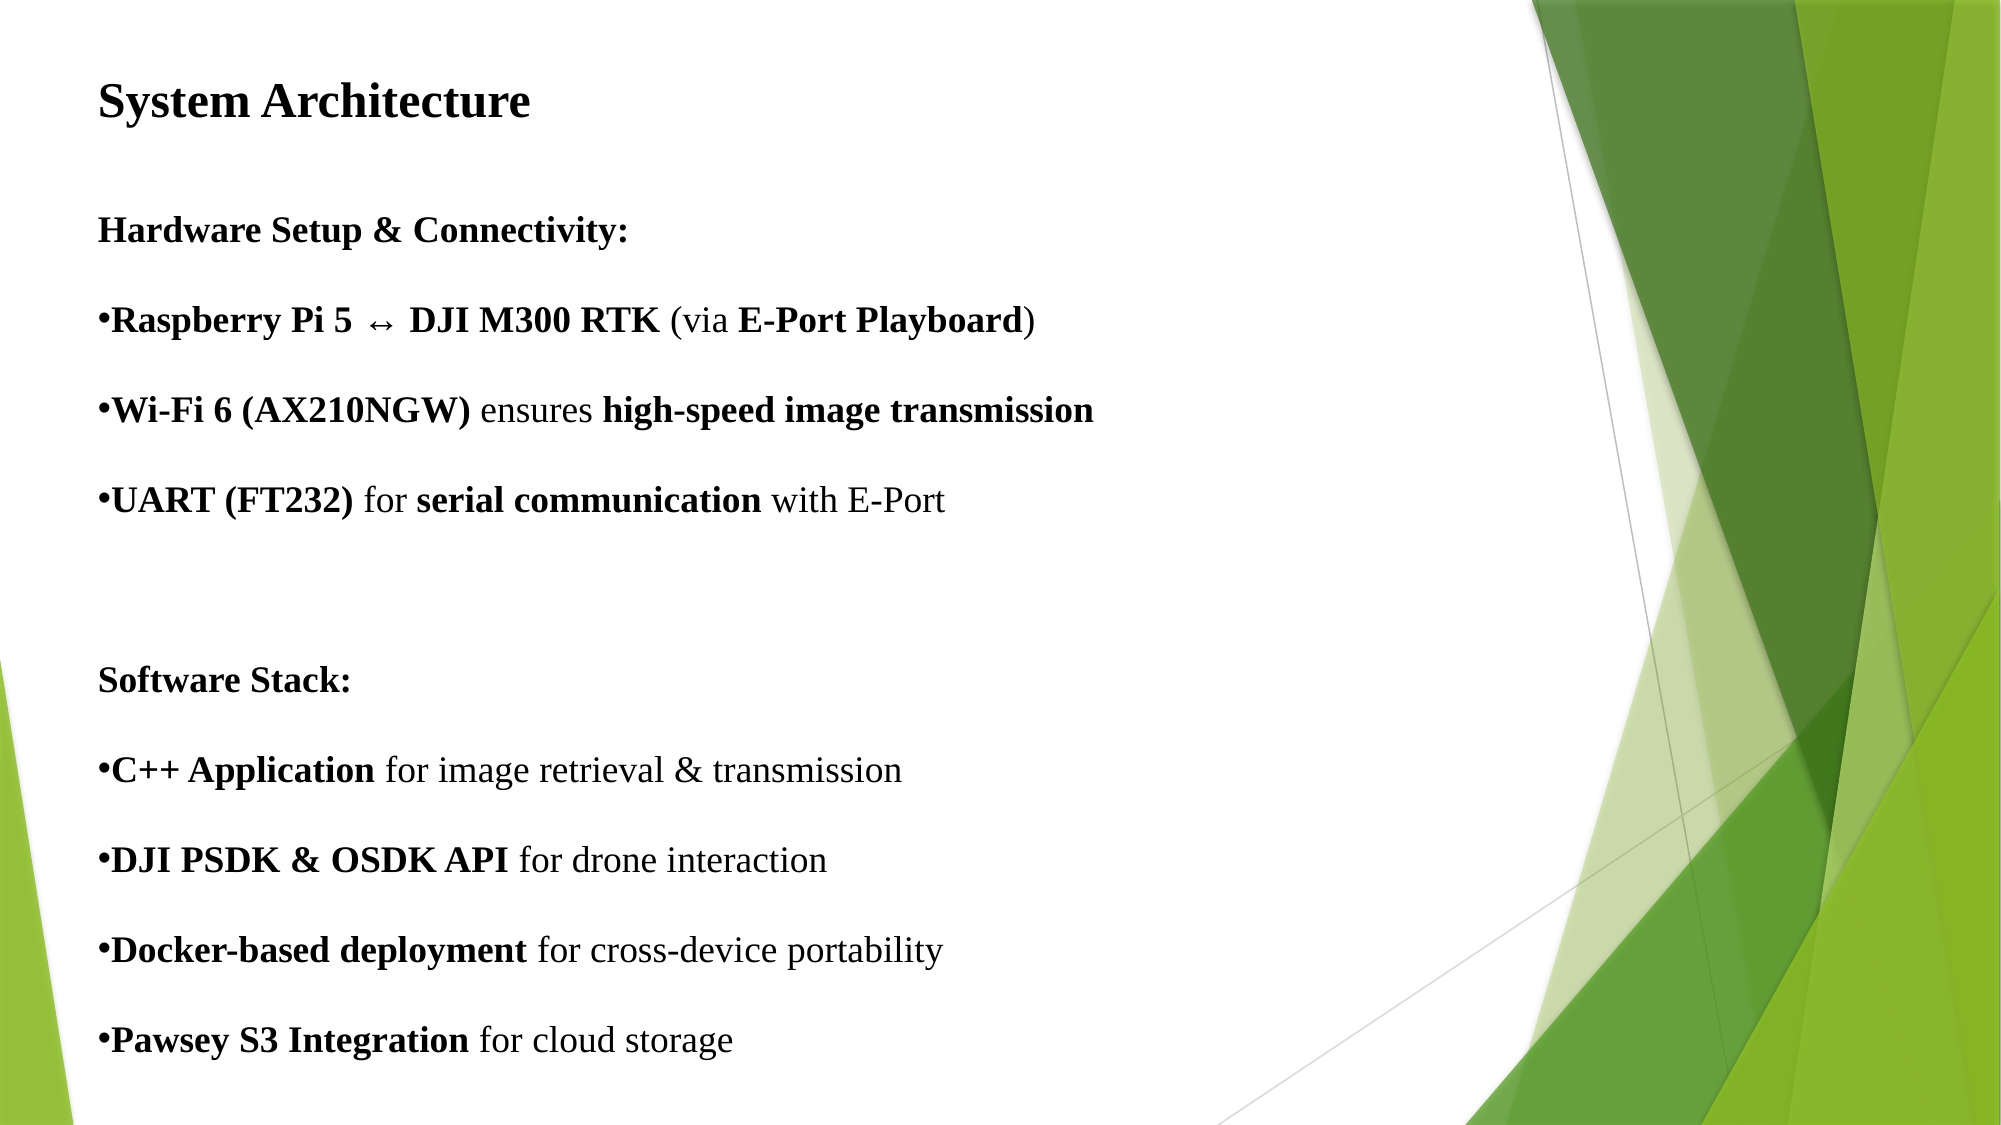

System Architecture
Hardware Setup & Connectivity:
Raspberry Pi 5 ↔ DJI M300 RTK (via E-Port Playboard)
Wi-Fi 6 (AX210NGW) ensures high-speed image transmission
UART (FT232) for serial communication with E-Port

Software Stack:
C++ Application for image retrieval & transmission
DJI PSDK & OSDK API for drone interaction
Docker-based deployment for cross-device portability
Pawsey S3 Integration for cloud storage